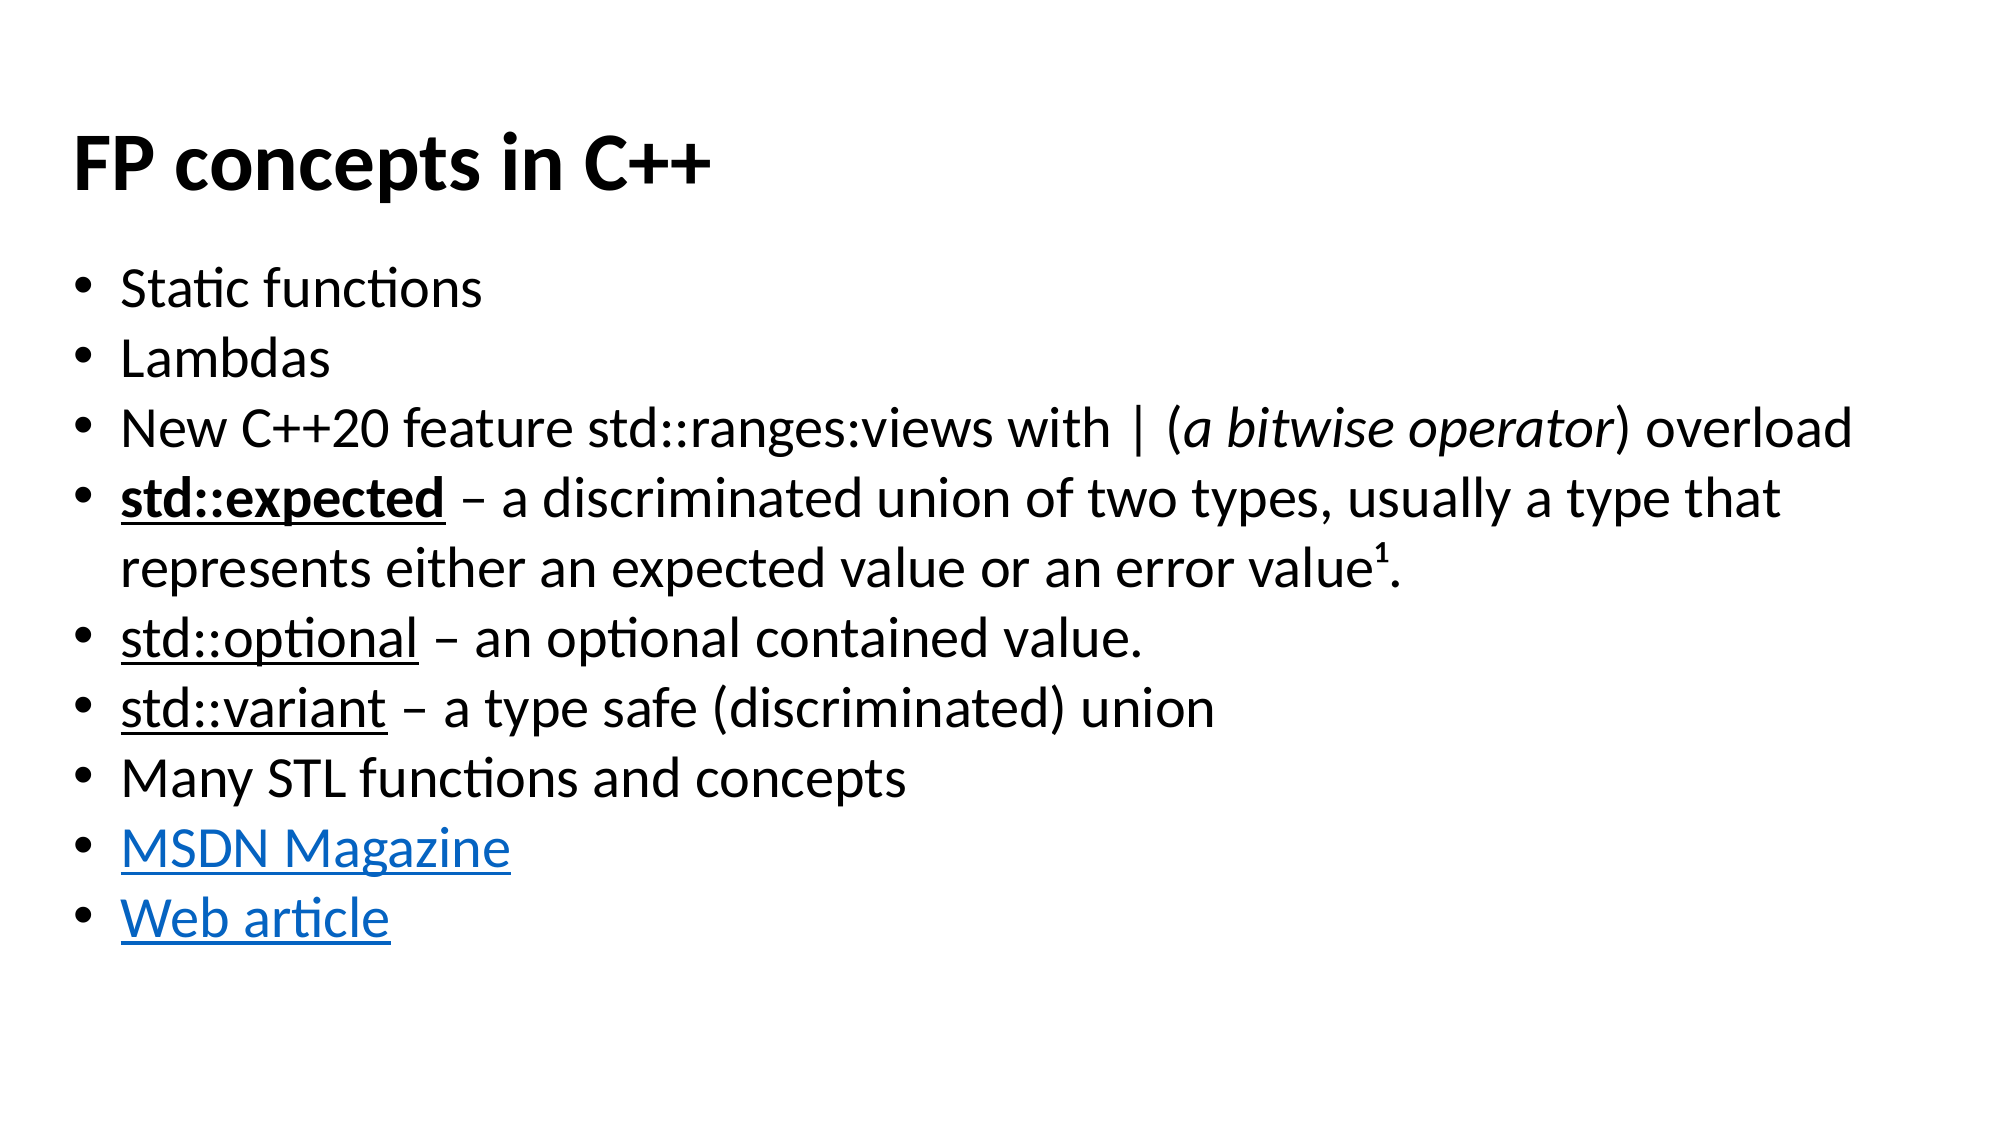

FP concepts in C++
Static functions
Lambdas
New C++20 feature std::ranges:views with | (a bitwise operator) overload
std::expected – a discriminated union of two types, usually a type that represents either an expected value or an error value¹.
std::optional – an optional contained value.
std::variant – a type safe (discriminated) union
Many STL functions and concepts
MSDN Magazine
Web article